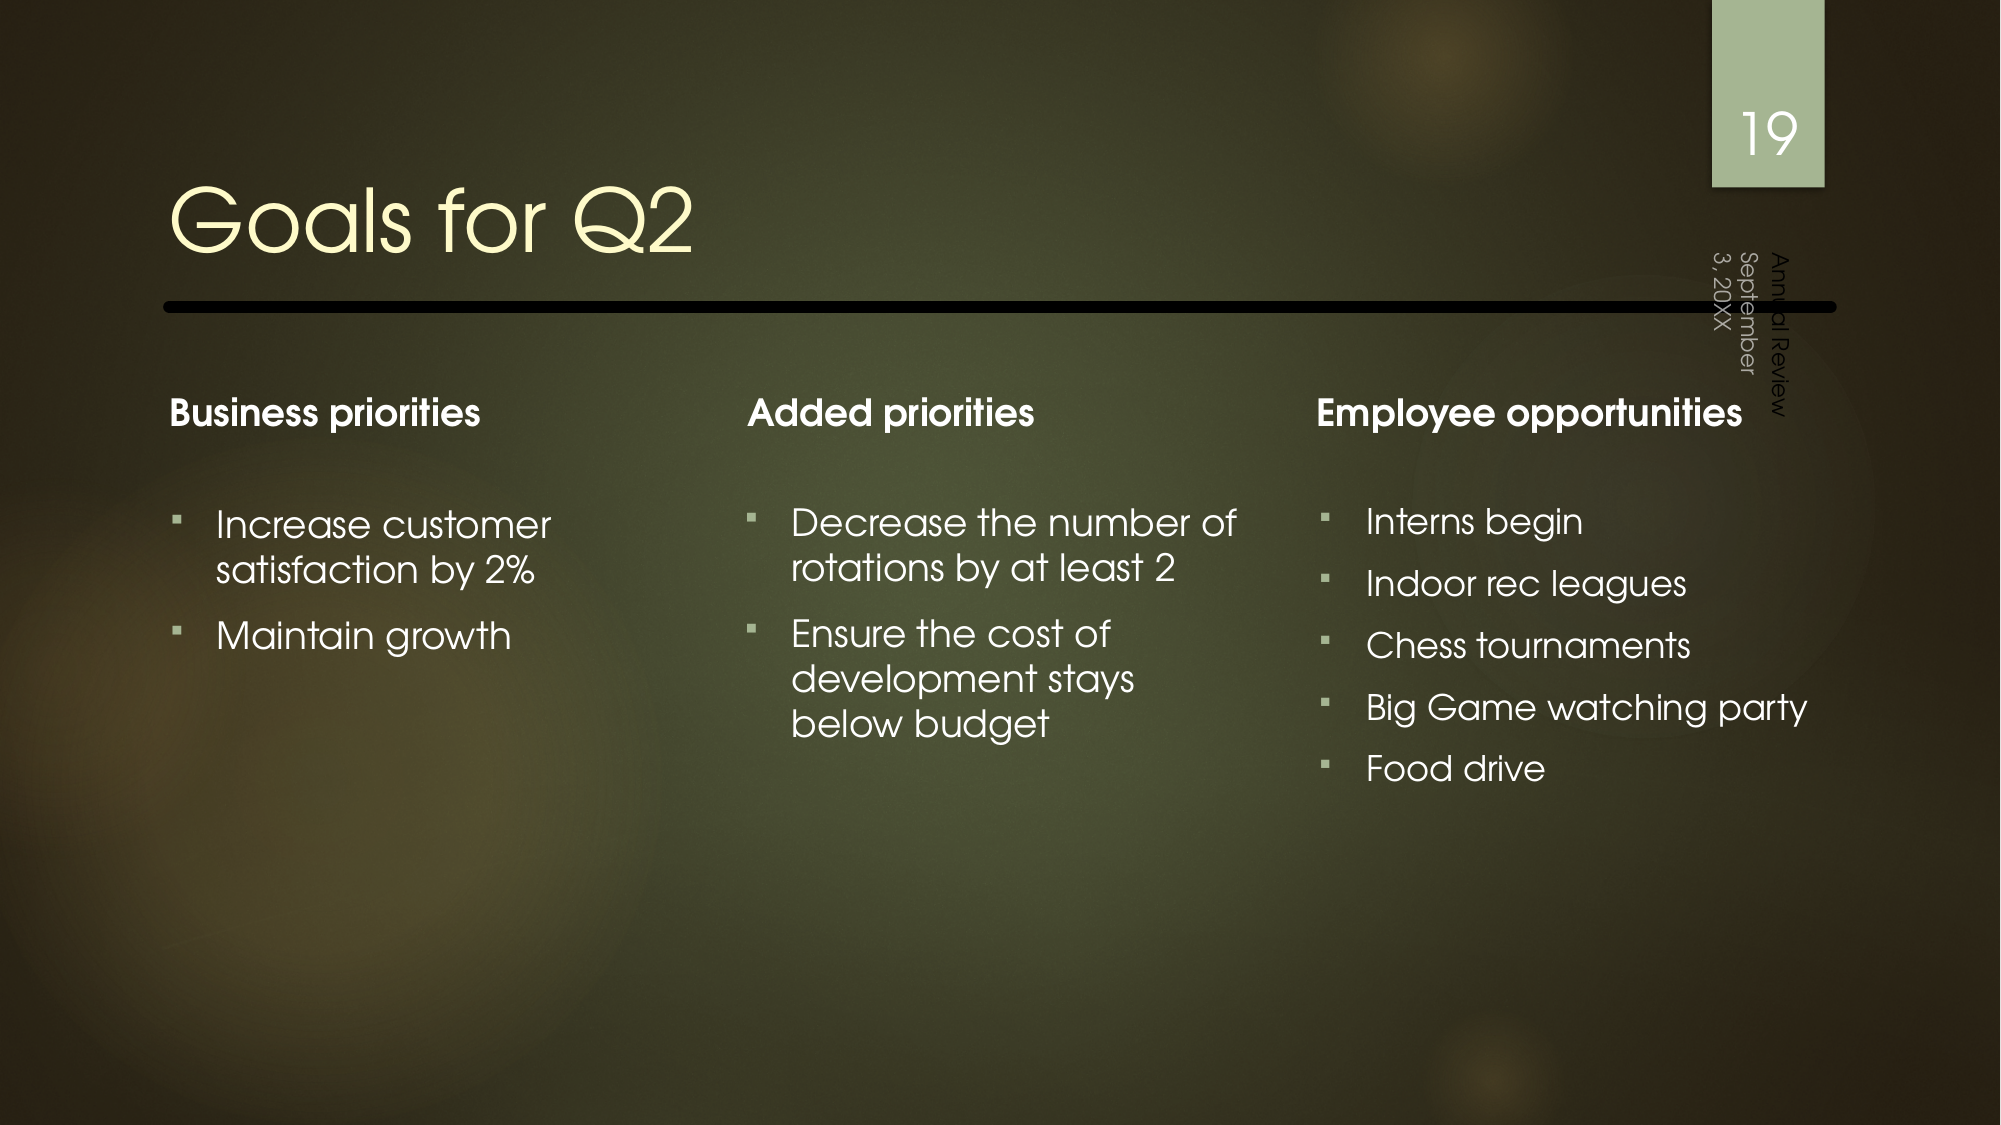

19
# Goals for Q2
September 3, 20XX
Business priorities
Added priorities

Employee opportunities
Decrease the number of rotations by at least 2
Ensure the cost of development stays below budget

Interns begin
Indoor rec leagues
Chess tournaments
Big Game watching party
Food drive

Increase customer satisfaction by 2%
Maintain growth
Annual Review